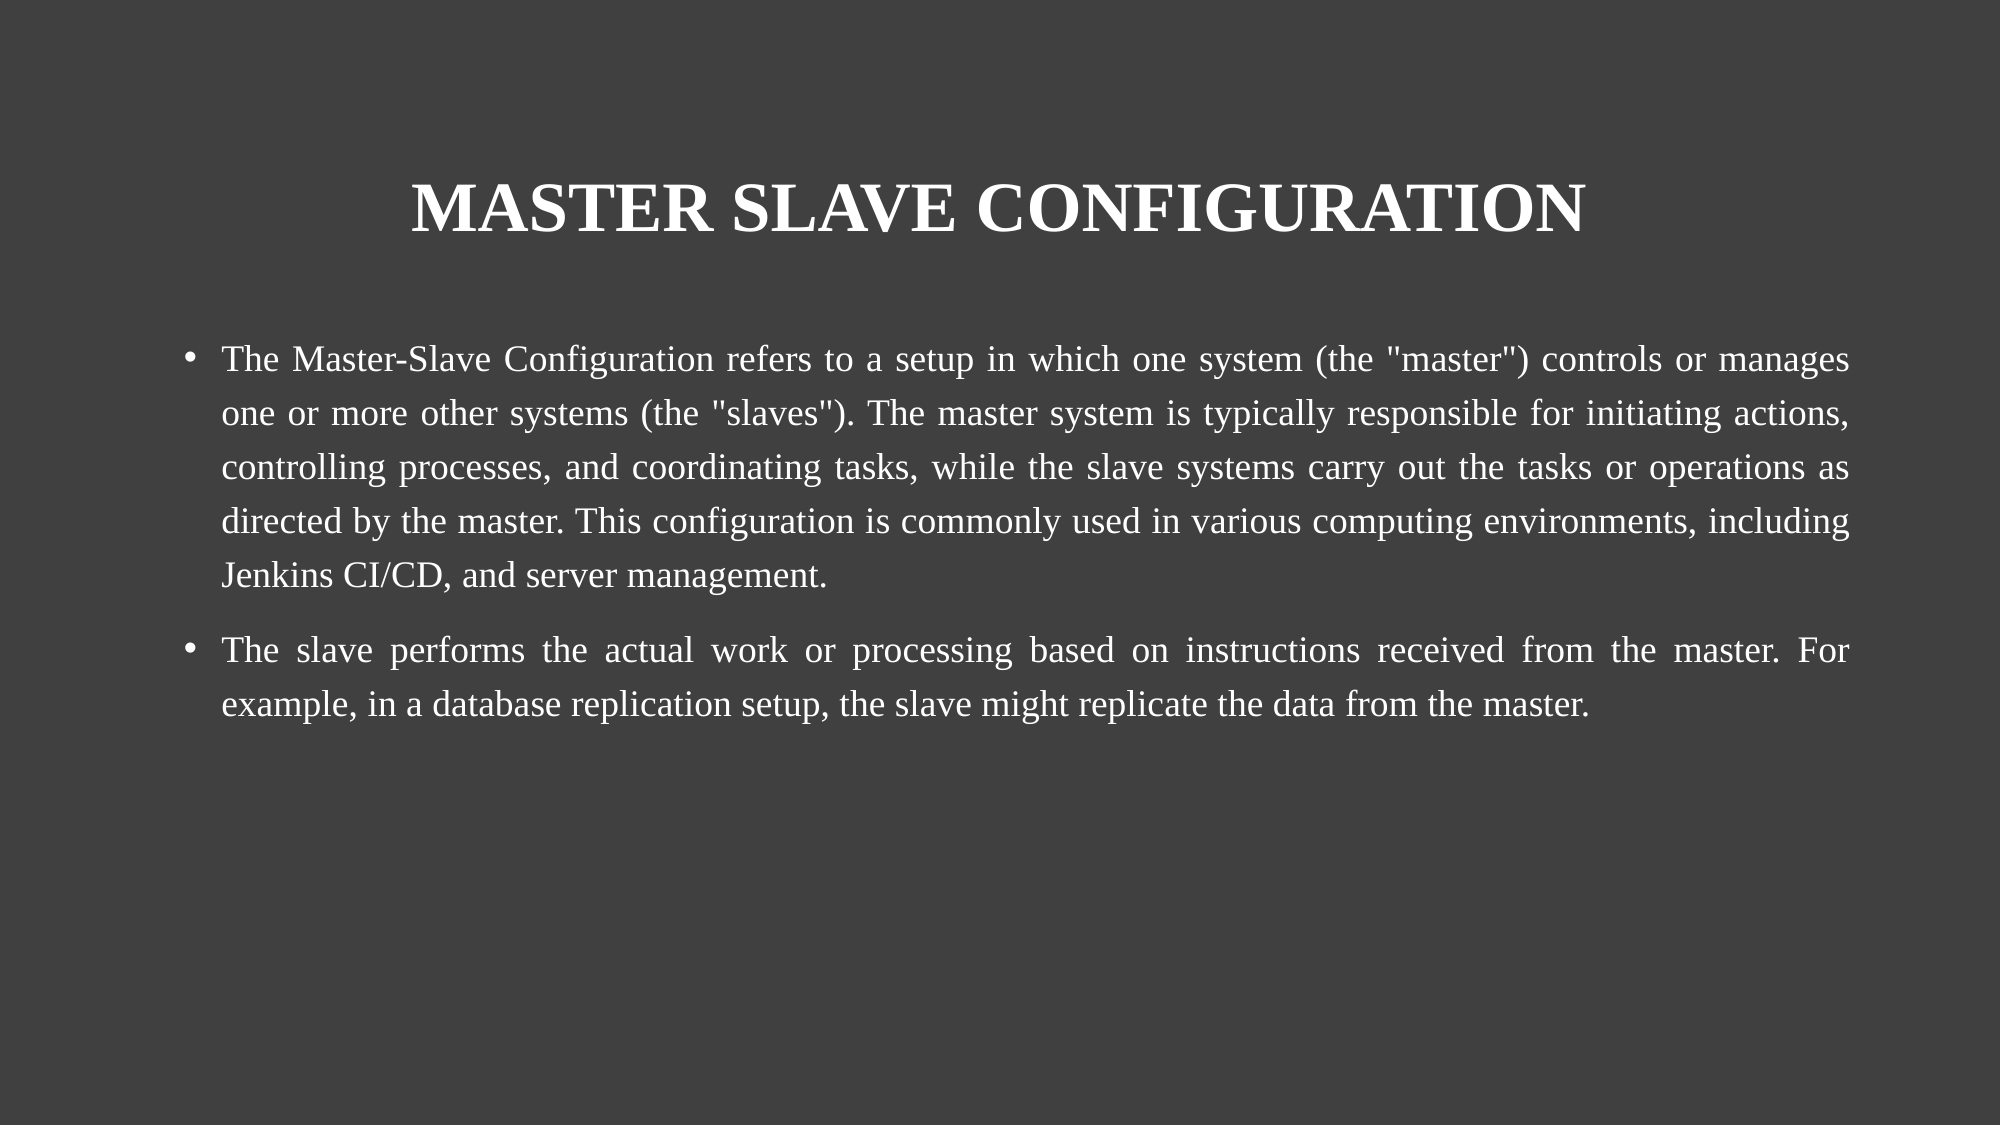

# Master Slave Configuration
The Master-Slave Configuration refers to a setup in which one system (the "master") controls or manages one or more other systems (the "slaves"). The master system is typically responsible for initiating actions, controlling processes, and coordinating tasks, while the slave systems carry out the tasks or operations as directed by the master. This configuration is commonly used in various computing environments, including Jenkins CI/CD, and server management.
The slave performs the actual work or processing based on instructions received from the master. For example, in a database replication setup, the slave might replicate the data from the master.